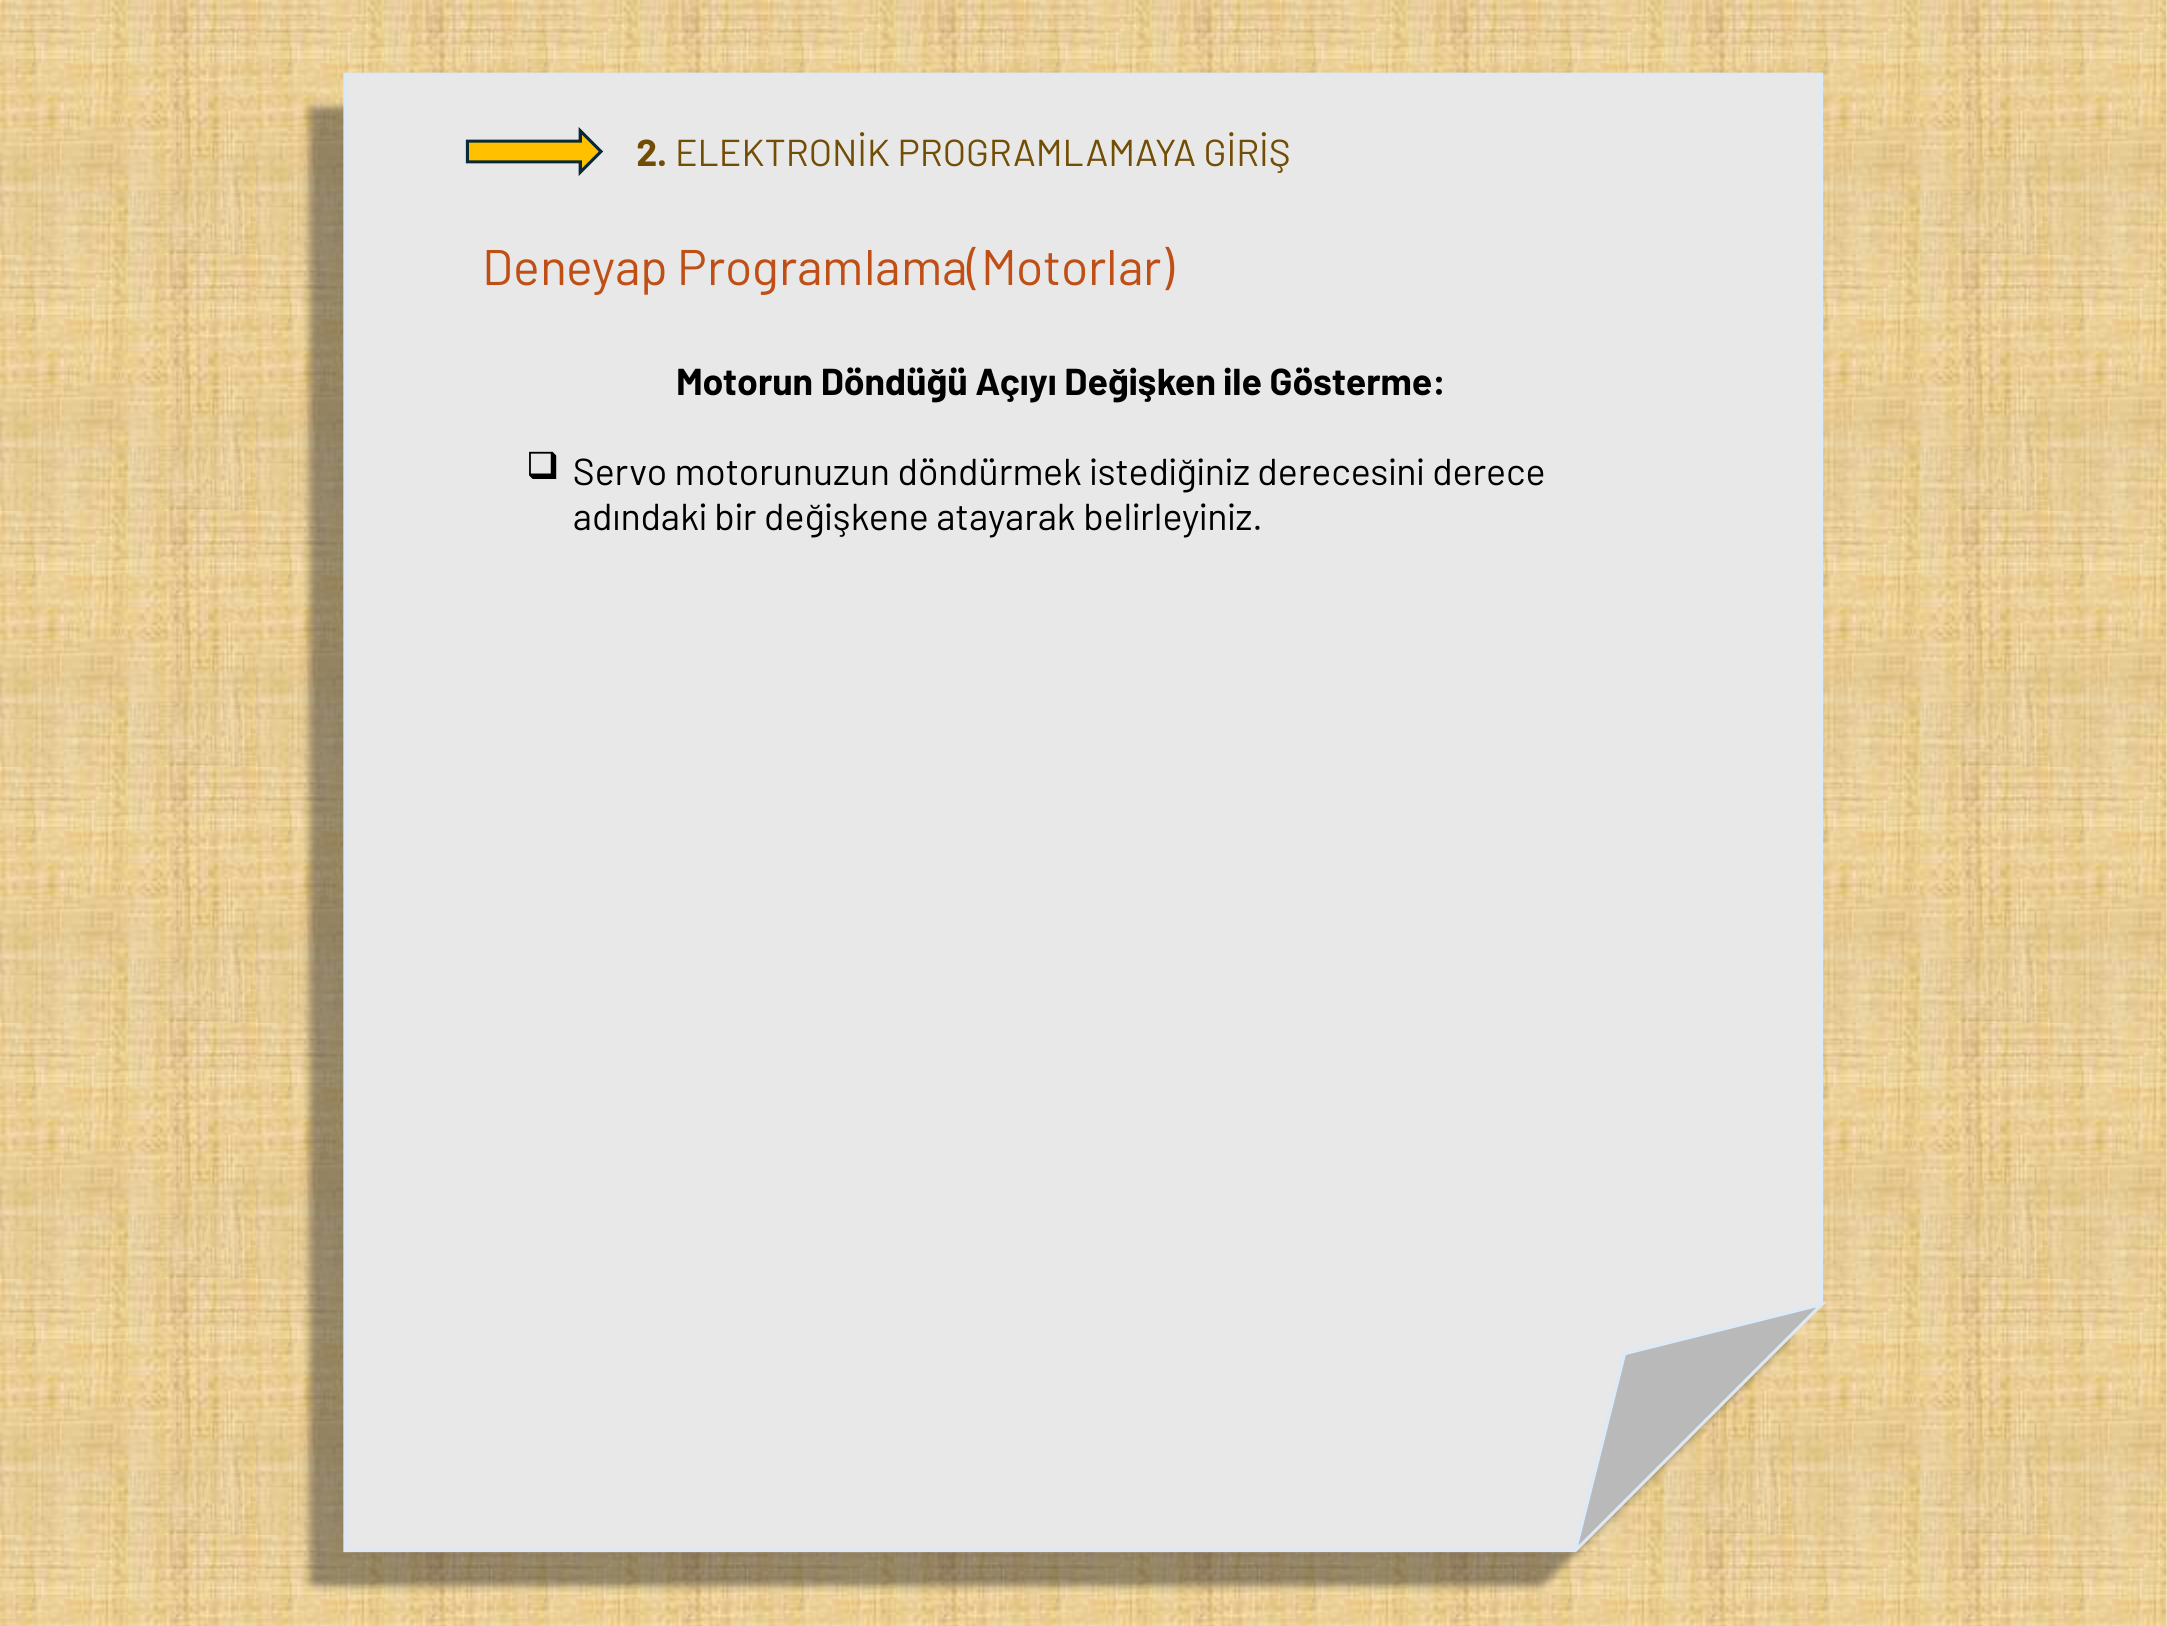

2. ELEKTRONİK PROGRAMLAMAYA GİRİŞ

Deneyap Programlama(Motorlar)
	Motorun Döndüğü Açıyı Değişken ile Gösterme:

Servo motorunuzun döndürmek istediğiniz derecesini derece adındaki bir değişkene atayarak belirleyiniz.